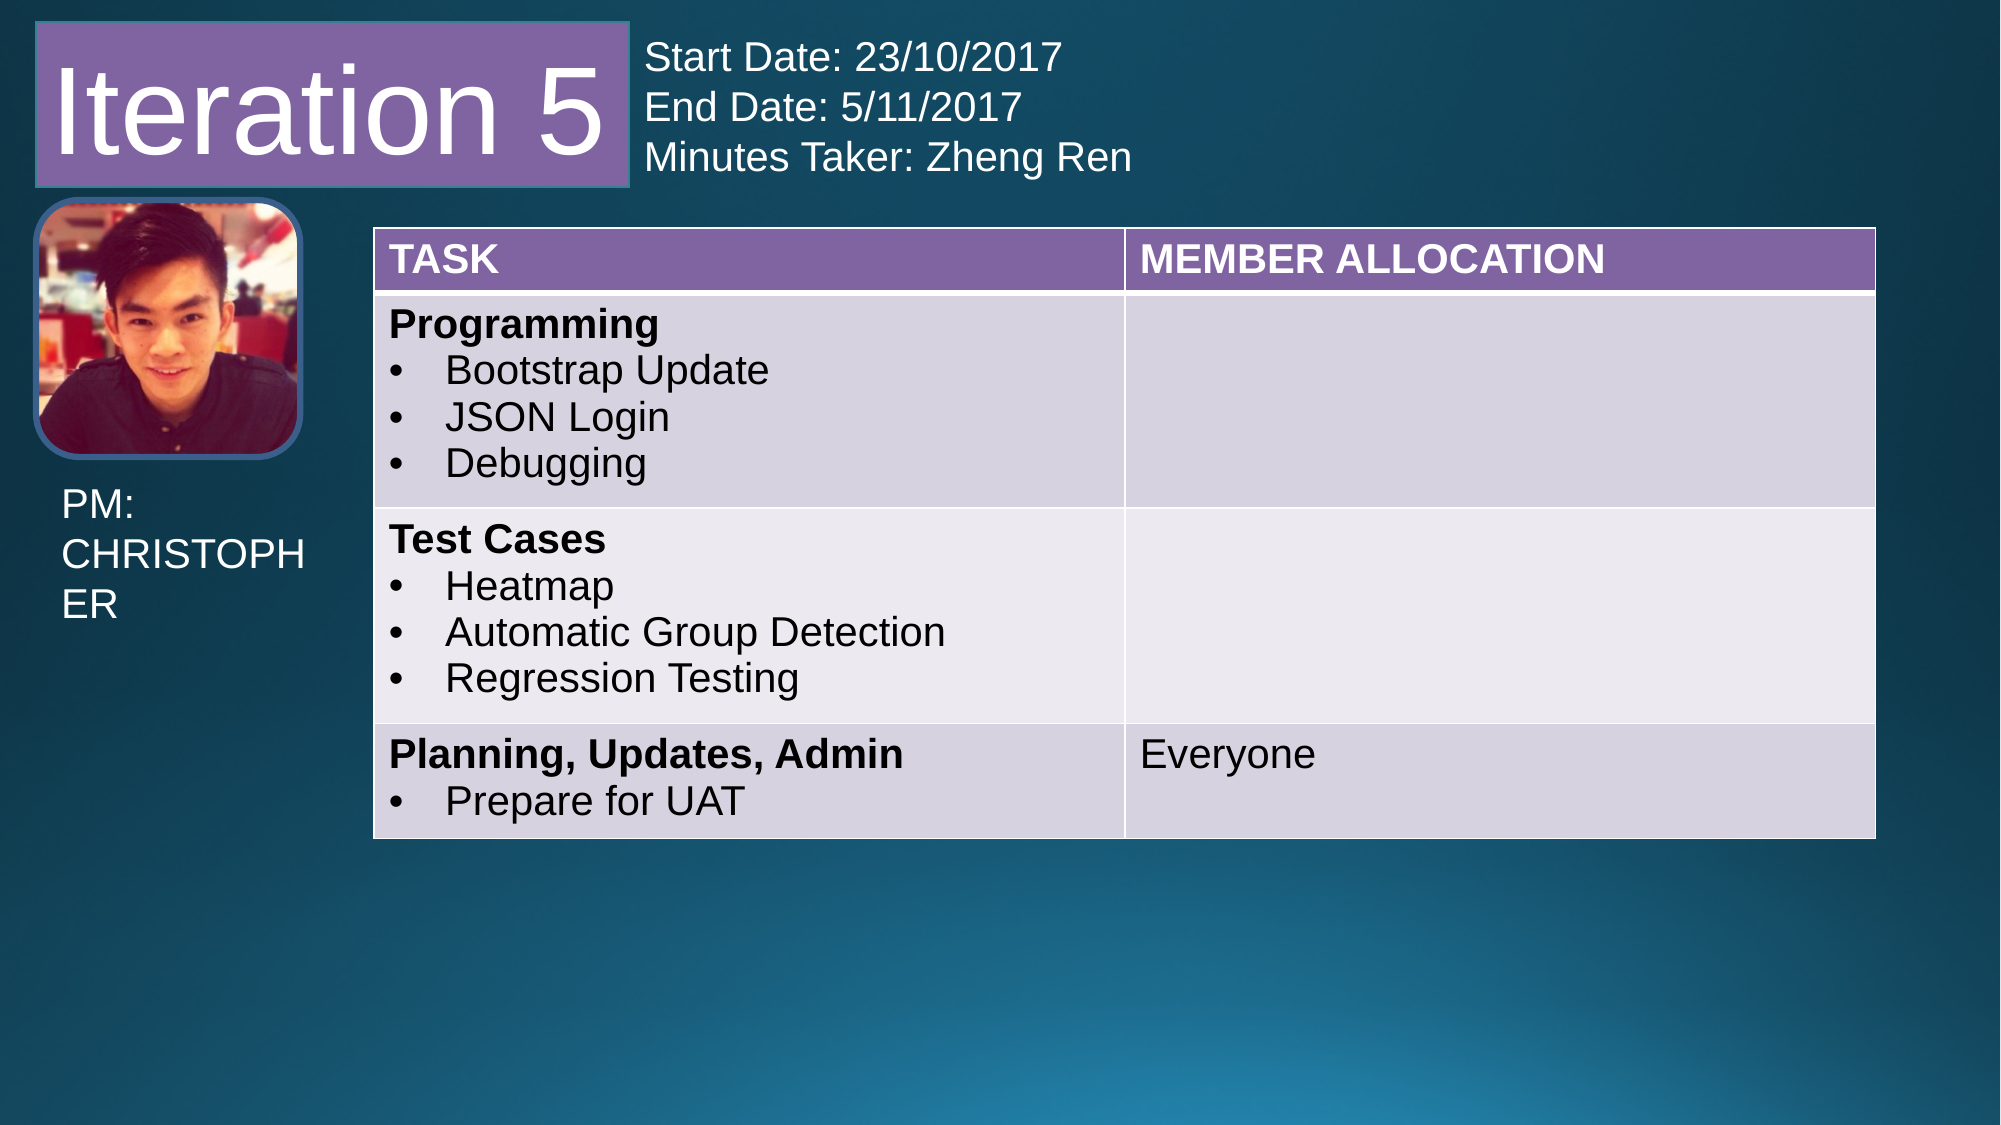

Iteration 5
Start Date: 23/10/2017
End Date: 5/11/2017
Minutes Taker: Zheng Ren

| TASK | MEMBER ALLOCATION |
| --- | --- |
| Programming Bootstrap Update JSON Login Debugging |  |
| Test Cases Heatmap Automatic Group Detection Regression Testing |  |
| Planning, Updates, Admin Prepare for UAT | Everyone |
PM: CHRISTOPHER